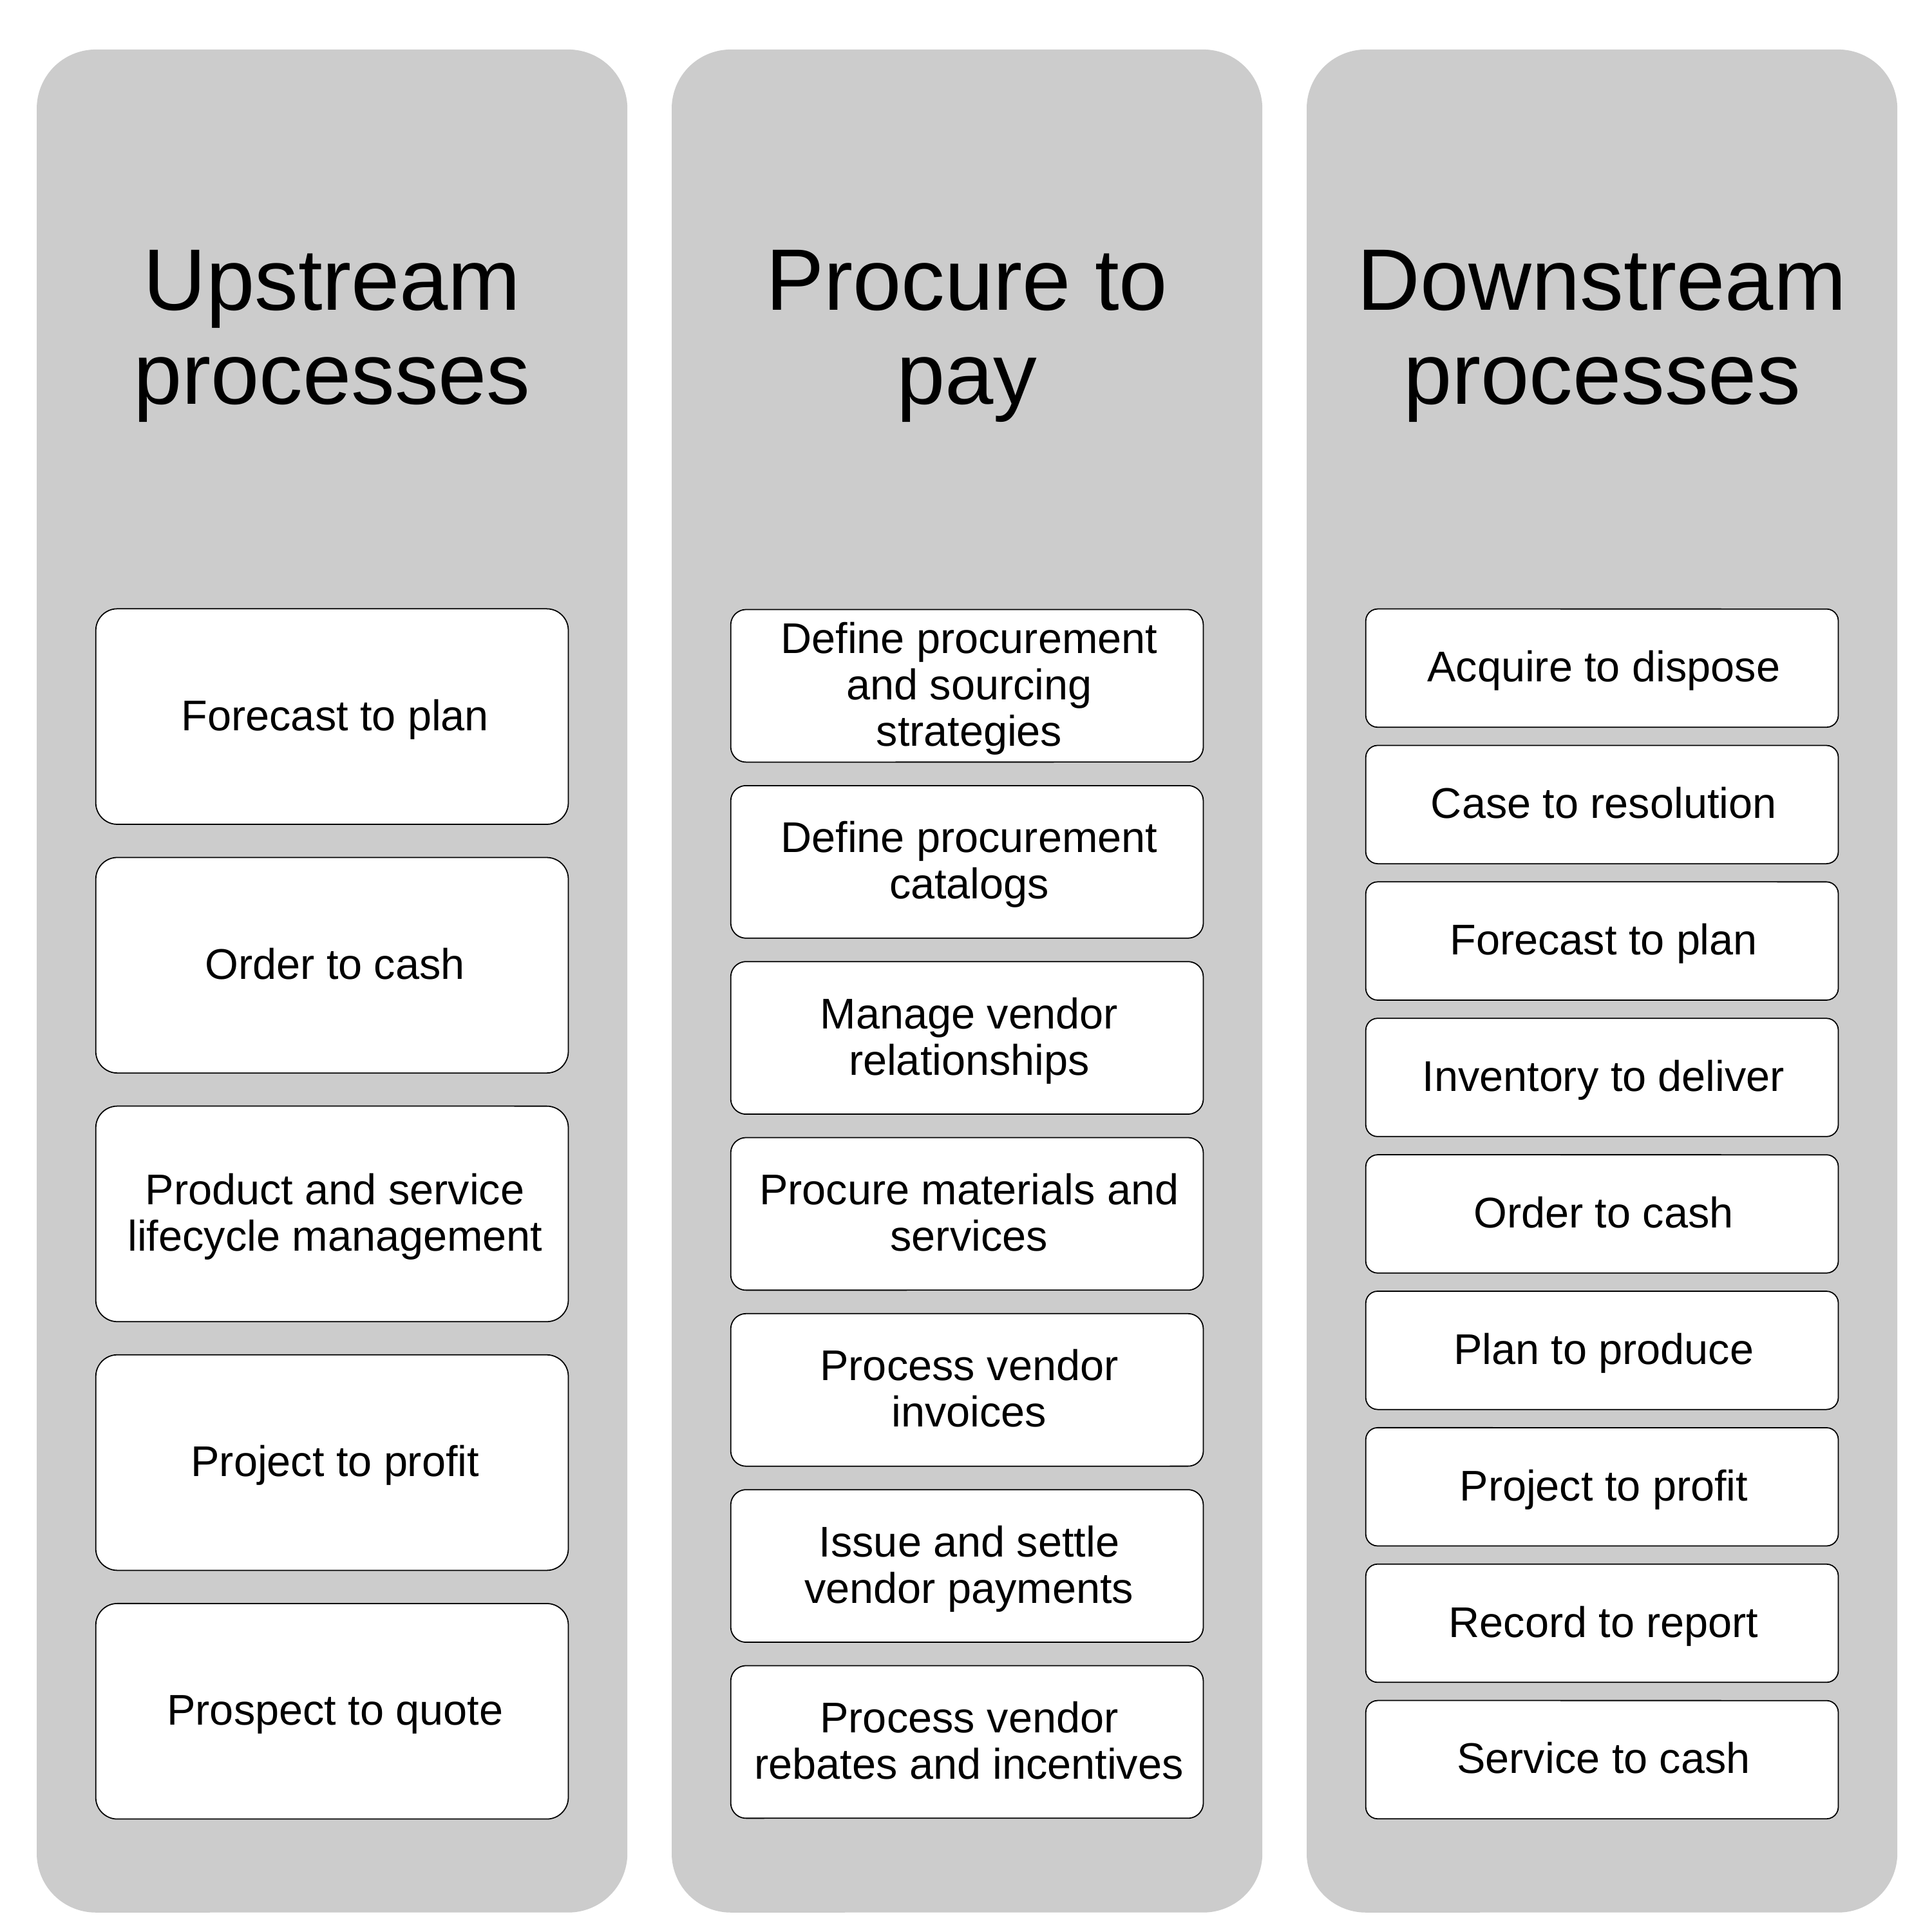

Upstream processes
Forecast to plan
Order to cash
Product and service lifecycle management
Project to profit
Prospect to quote
Procure to pay
Define procurement and sourcing strategies
Define procurement catalogs
Manage vendor relationships
Procure materials and services
Process vendor invoices
Issue and settle vendor payments
Process vendor rebates and incentives
Downstream processes
Acquire to dispose
Case to resolution
Forecast to plan
Inventory to deliver
Order to cash
Plan to produce
Project to profit
Record to report
Service to cash